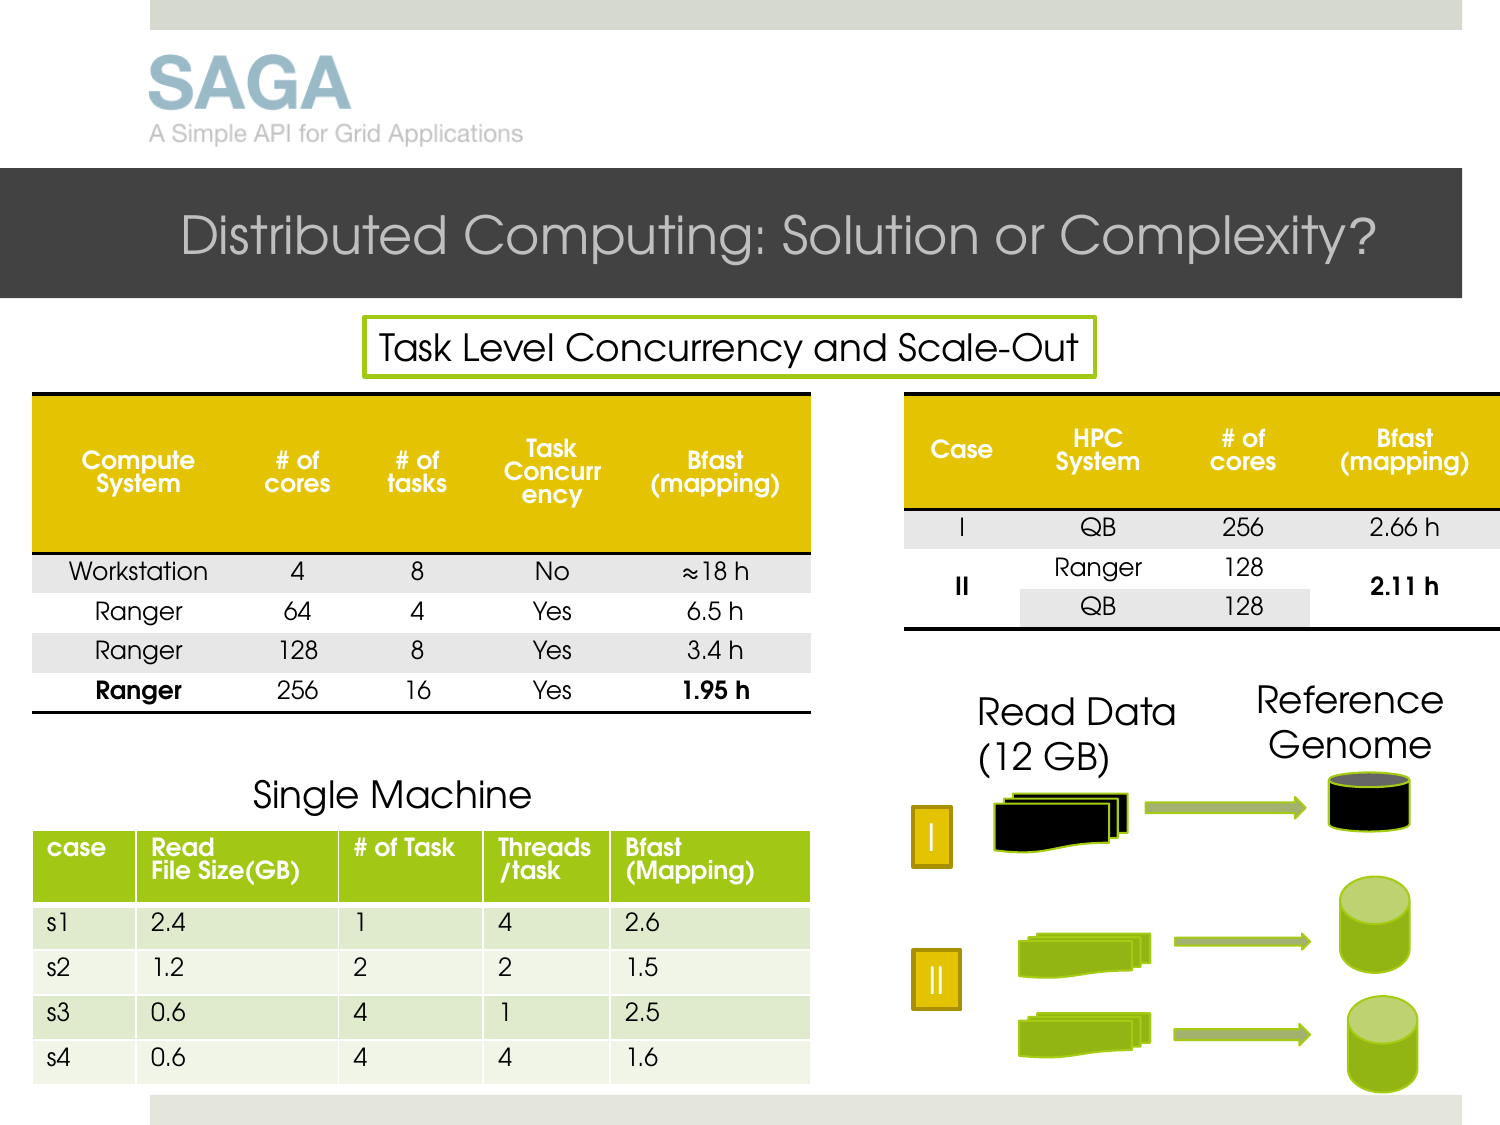

# Distributed Computing: Solution or Complexity?
Task Level Concurrency and Scale-Out
| Compute System | # of cores | # of tasks | Task Concurrency | Bfast (mapping) |
| --- | --- | --- | --- | --- |
| Workstation | 4 | 8 | No | ≈18 h |
| Ranger | 64 | 4 | Yes | 6.5 h |
| Ranger | 128 | 8 | Yes | 3.4 h |
| Ranger | 256 | 16 | Yes | 1.95 h |
| Case | HPC System | # of cores | Bfast (mapping) |
| --- | --- | --- | --- |
| I | QB | 256 | 2.66 h |
| II | Ranger | 128 | 2.11 h |
|  | QB | 128 |  |
Reference Genome
Read Data
(12 GB)
Single Machine

I
| case | Read File Size(GB) | # of Task | Threads/task | Bfast (Mapping) |
| --- | --- | --- | --- | --- |
| s1 | 2.4 | 1 | 4 | 2.6 |
| s2 | 1.2 | 2 | 2 | 1.5 |
| s3 | 0.6 | 4 | 1 | 2.5 |
| s4 | 0.6 | 4 | 4 | 1.6 |

II